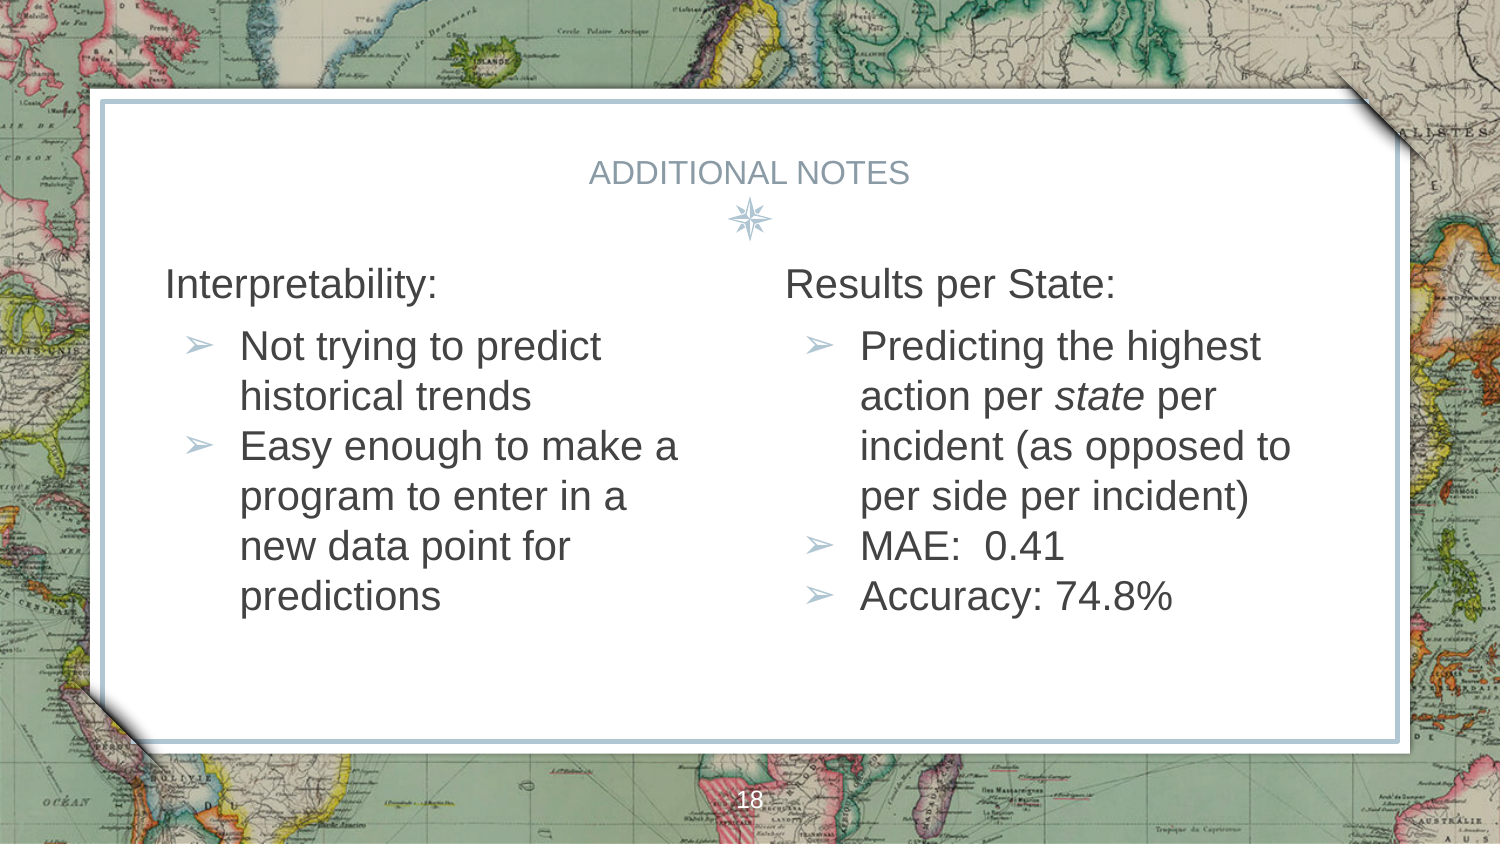

# ADDITIONAL NOTES
Interpretability:
Not trying to predict historical trends
Easy enough to make a program to enter in a new data point for predictions

Results per State:
Predicting the highest action per state per incident (as opposed to per side per incident)
MAE:  0.41
Accuracy: 74.8%
18